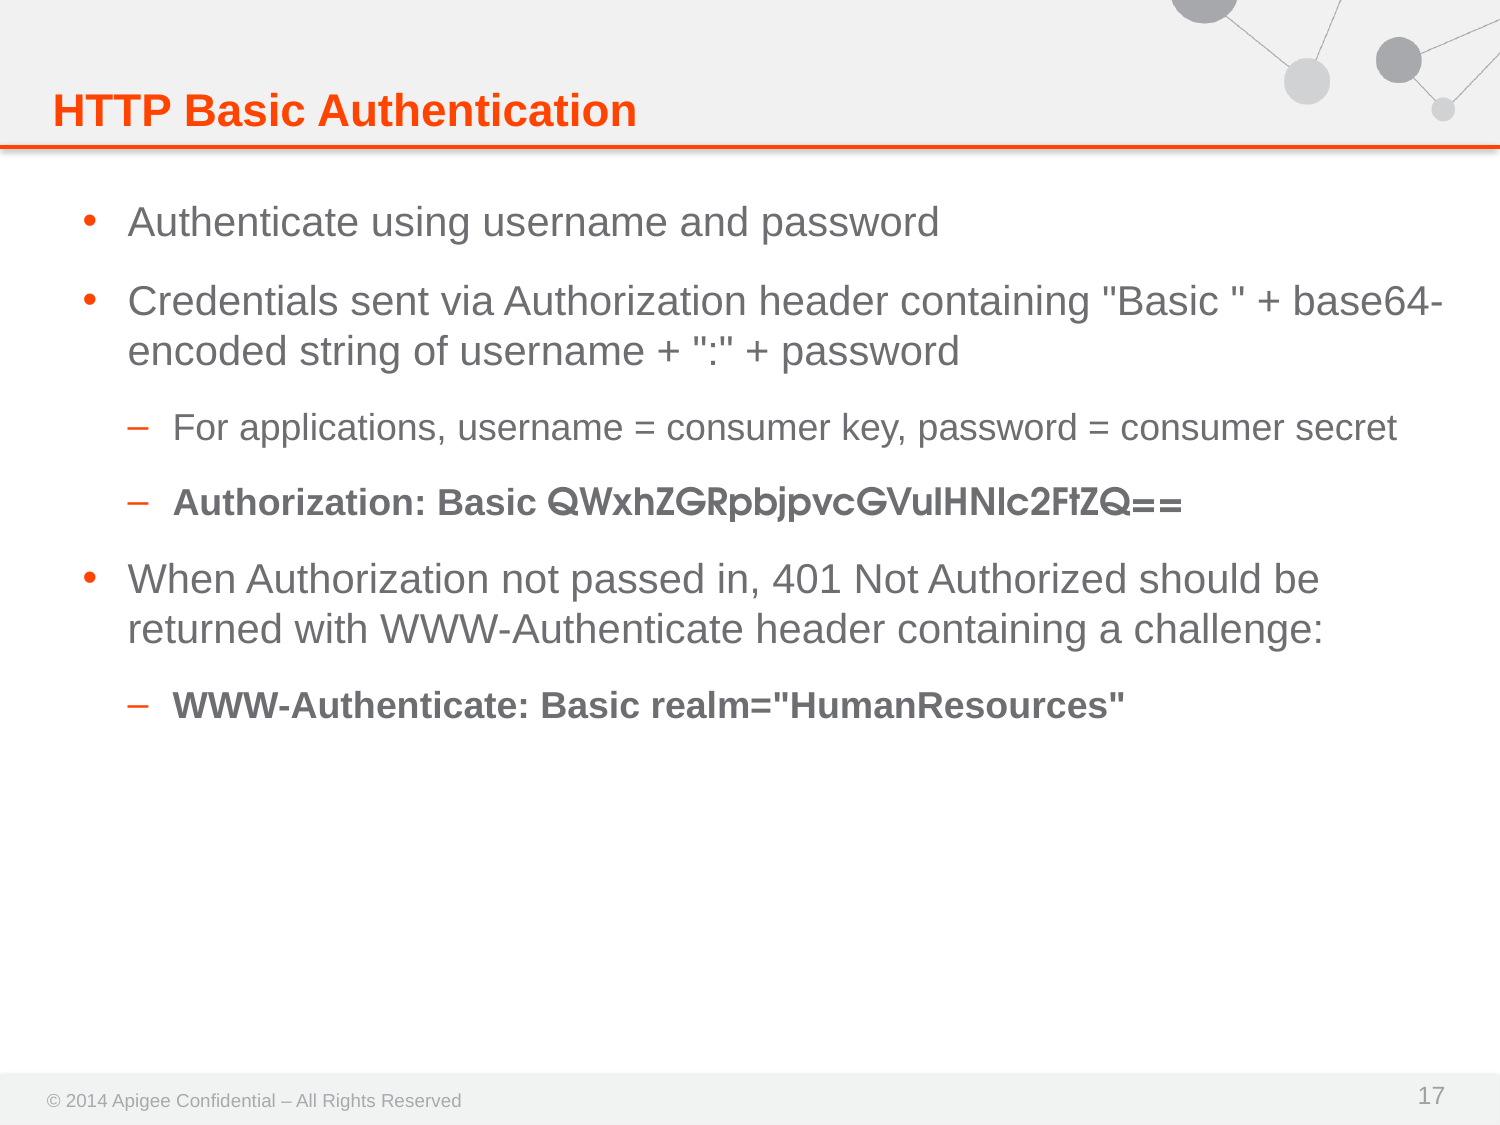

# HTTP Basic Authentication
Authenticate using username and password
Credentials sent via Authorization header containing "Basic " + base64-encoded string of username + ":" + password
For applications, username = consumer key, password = consumer secret
Authorization: Basic QWxhZGRpbjpvcGVuIHNlc2FtZQ==
When Authorization not passed in, 401 Not Authorized should be returned with WWW-Authenticate header containing a challenge:
WWW-Authenticate: Basic realm="HumanResources"

17